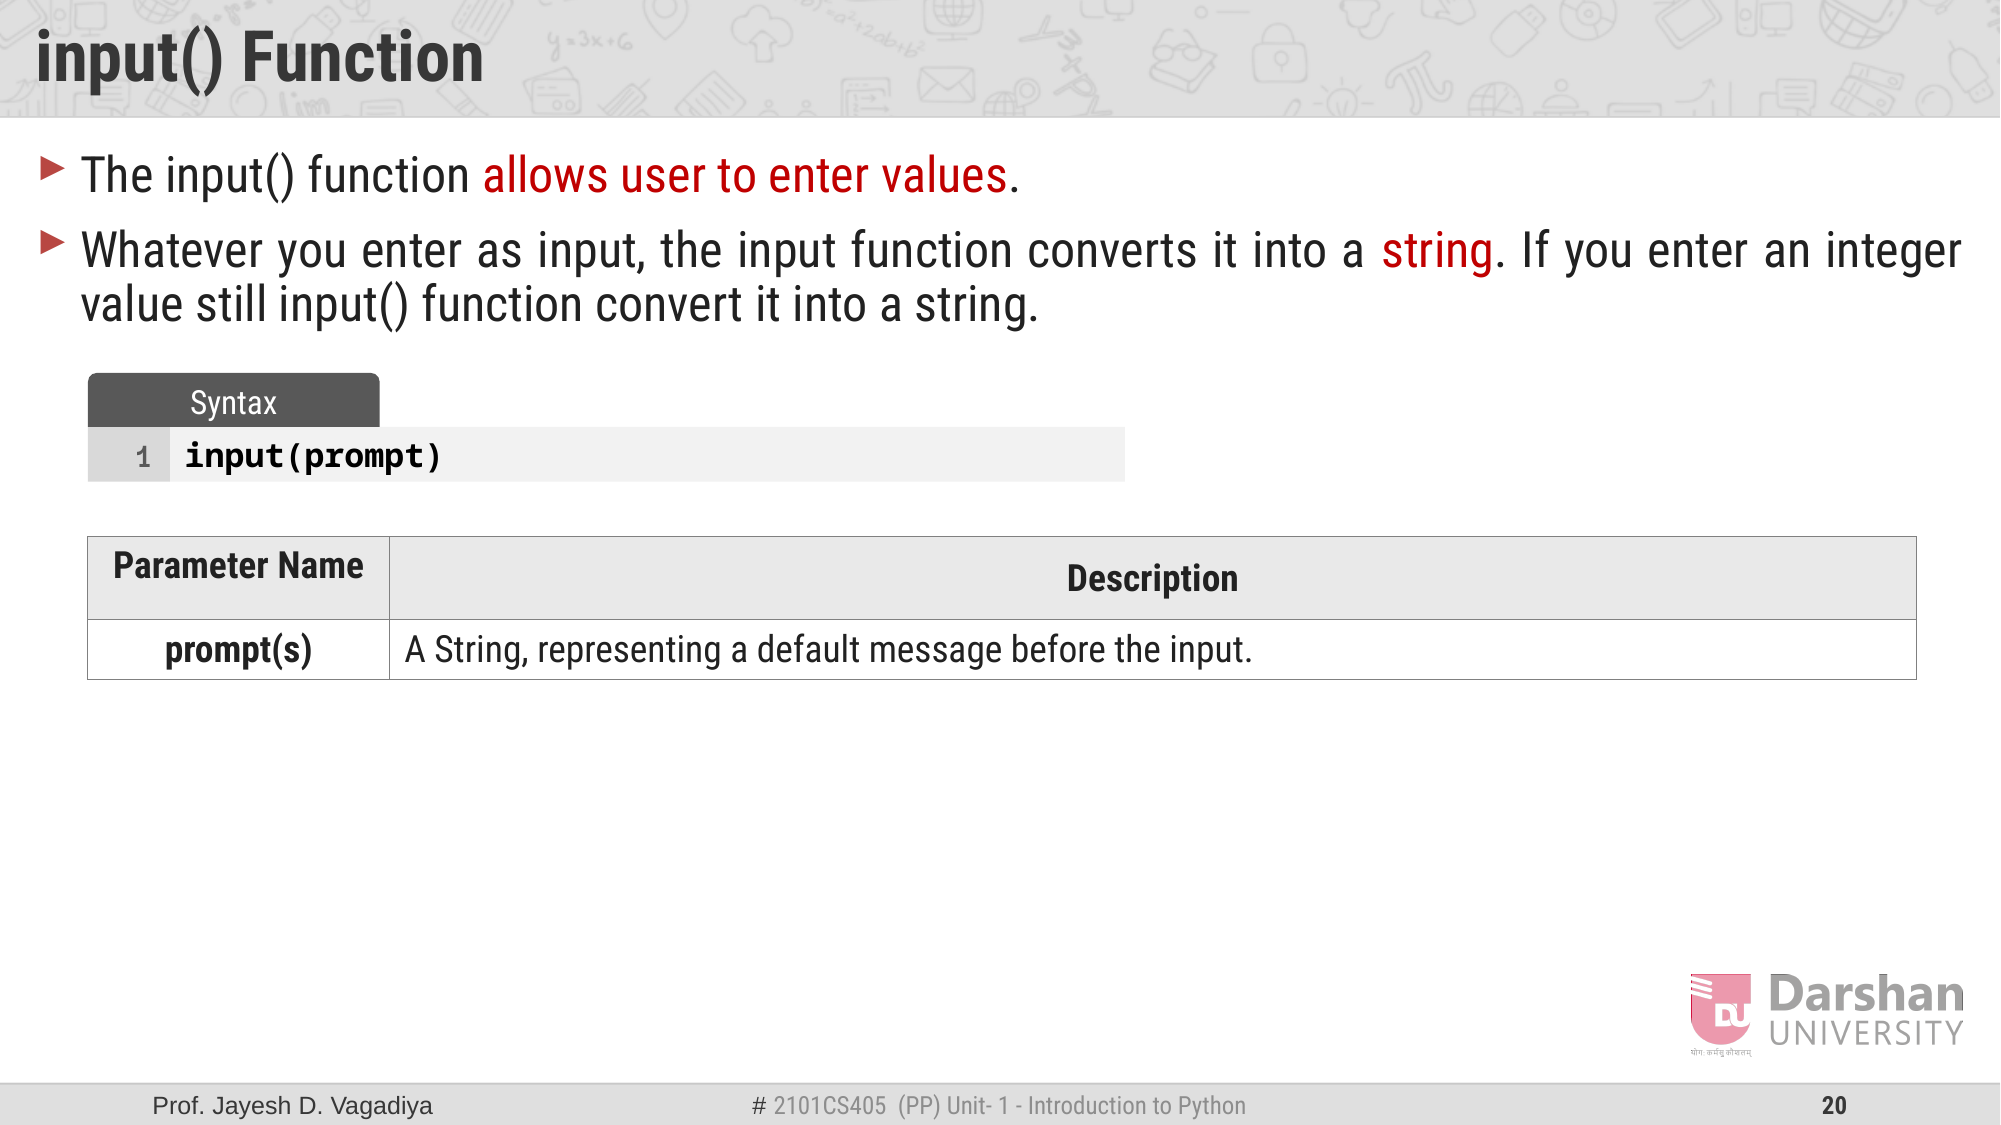

# input() Function
The input() function allows user to enter values.
Whatever you enter as input, the input function converts it into a string. If you enter an integer value still input() function convert it into a string.

Syntax
1
input(prompt)
| Parameter Name | Description |
| --- | --- |
| prompt(s) | A String, representing a default message before the input. |